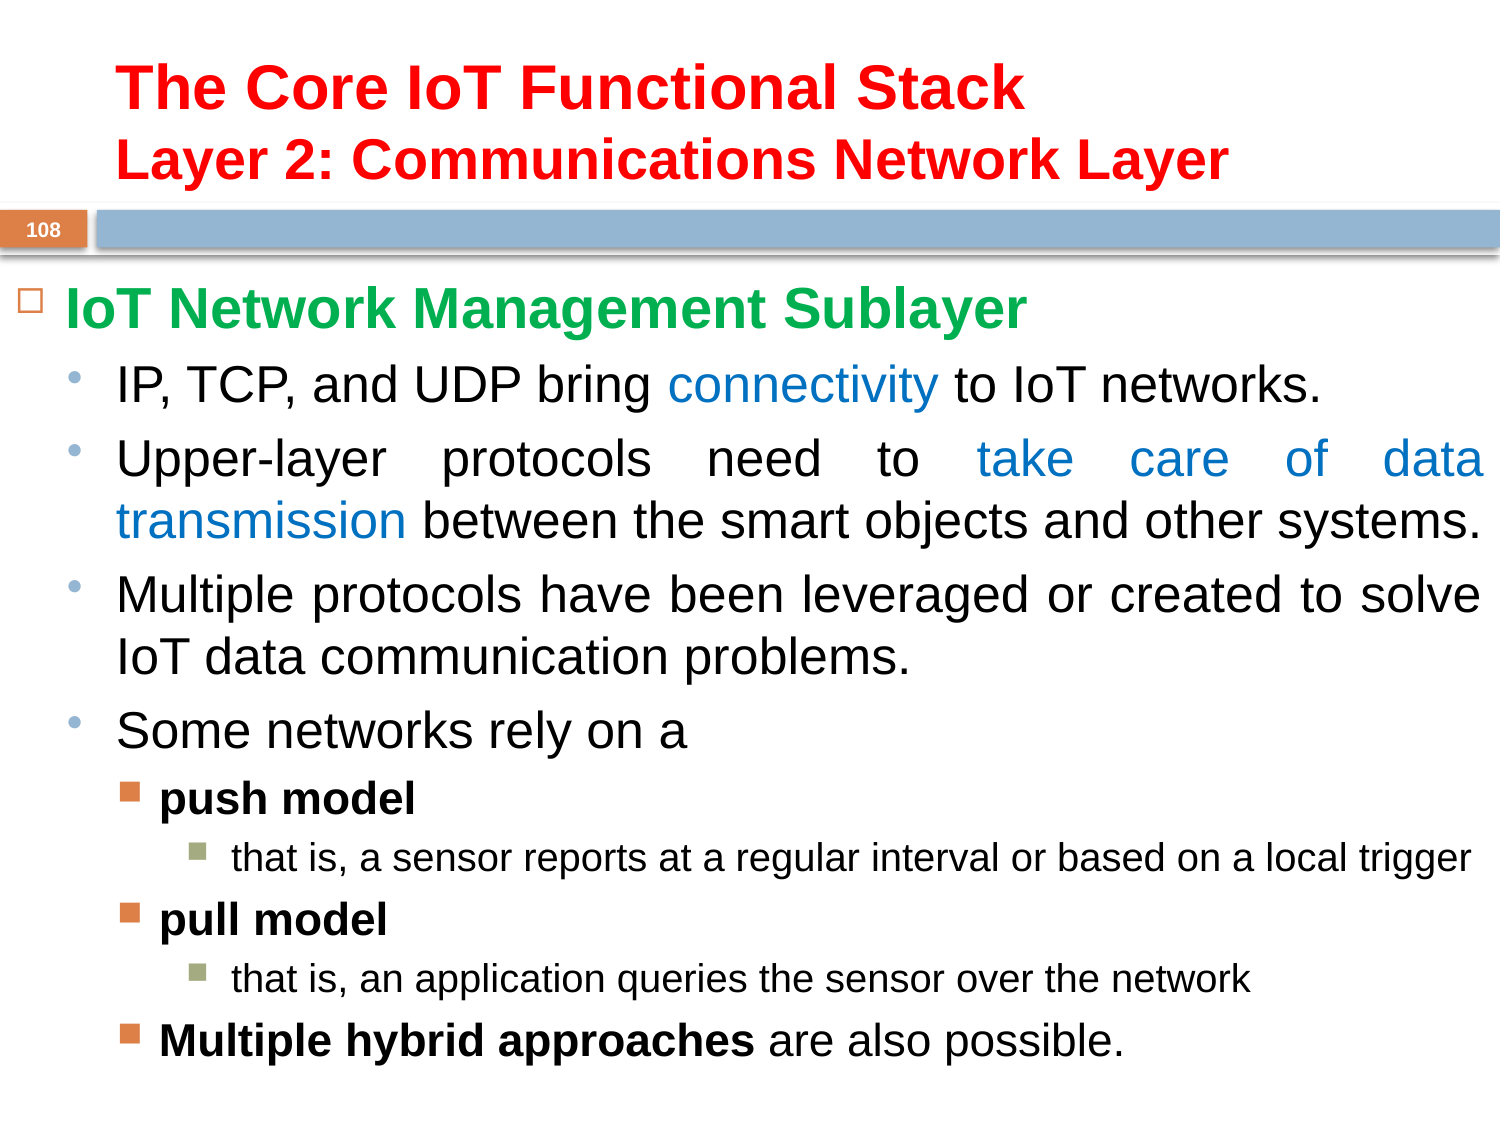

# The Core IoT Functional Stack Layer 2: Communications Network Layer
108
IoT Network Management Sublayer
IP, TCP, and UDP bring connectivity to IoT networks.
Upper-layer protocols need to take care of data transmission between the smart objects and other systems.
Multiple protocols have been leveraged or created to solve IoT data communication problems.
Some networks rely on a
push model
that is, a sensor reports at a regular interval or based on a local trigger
pull model
that is, an application queries the sensor over the network
Multiple hybrid approaches are also possible.